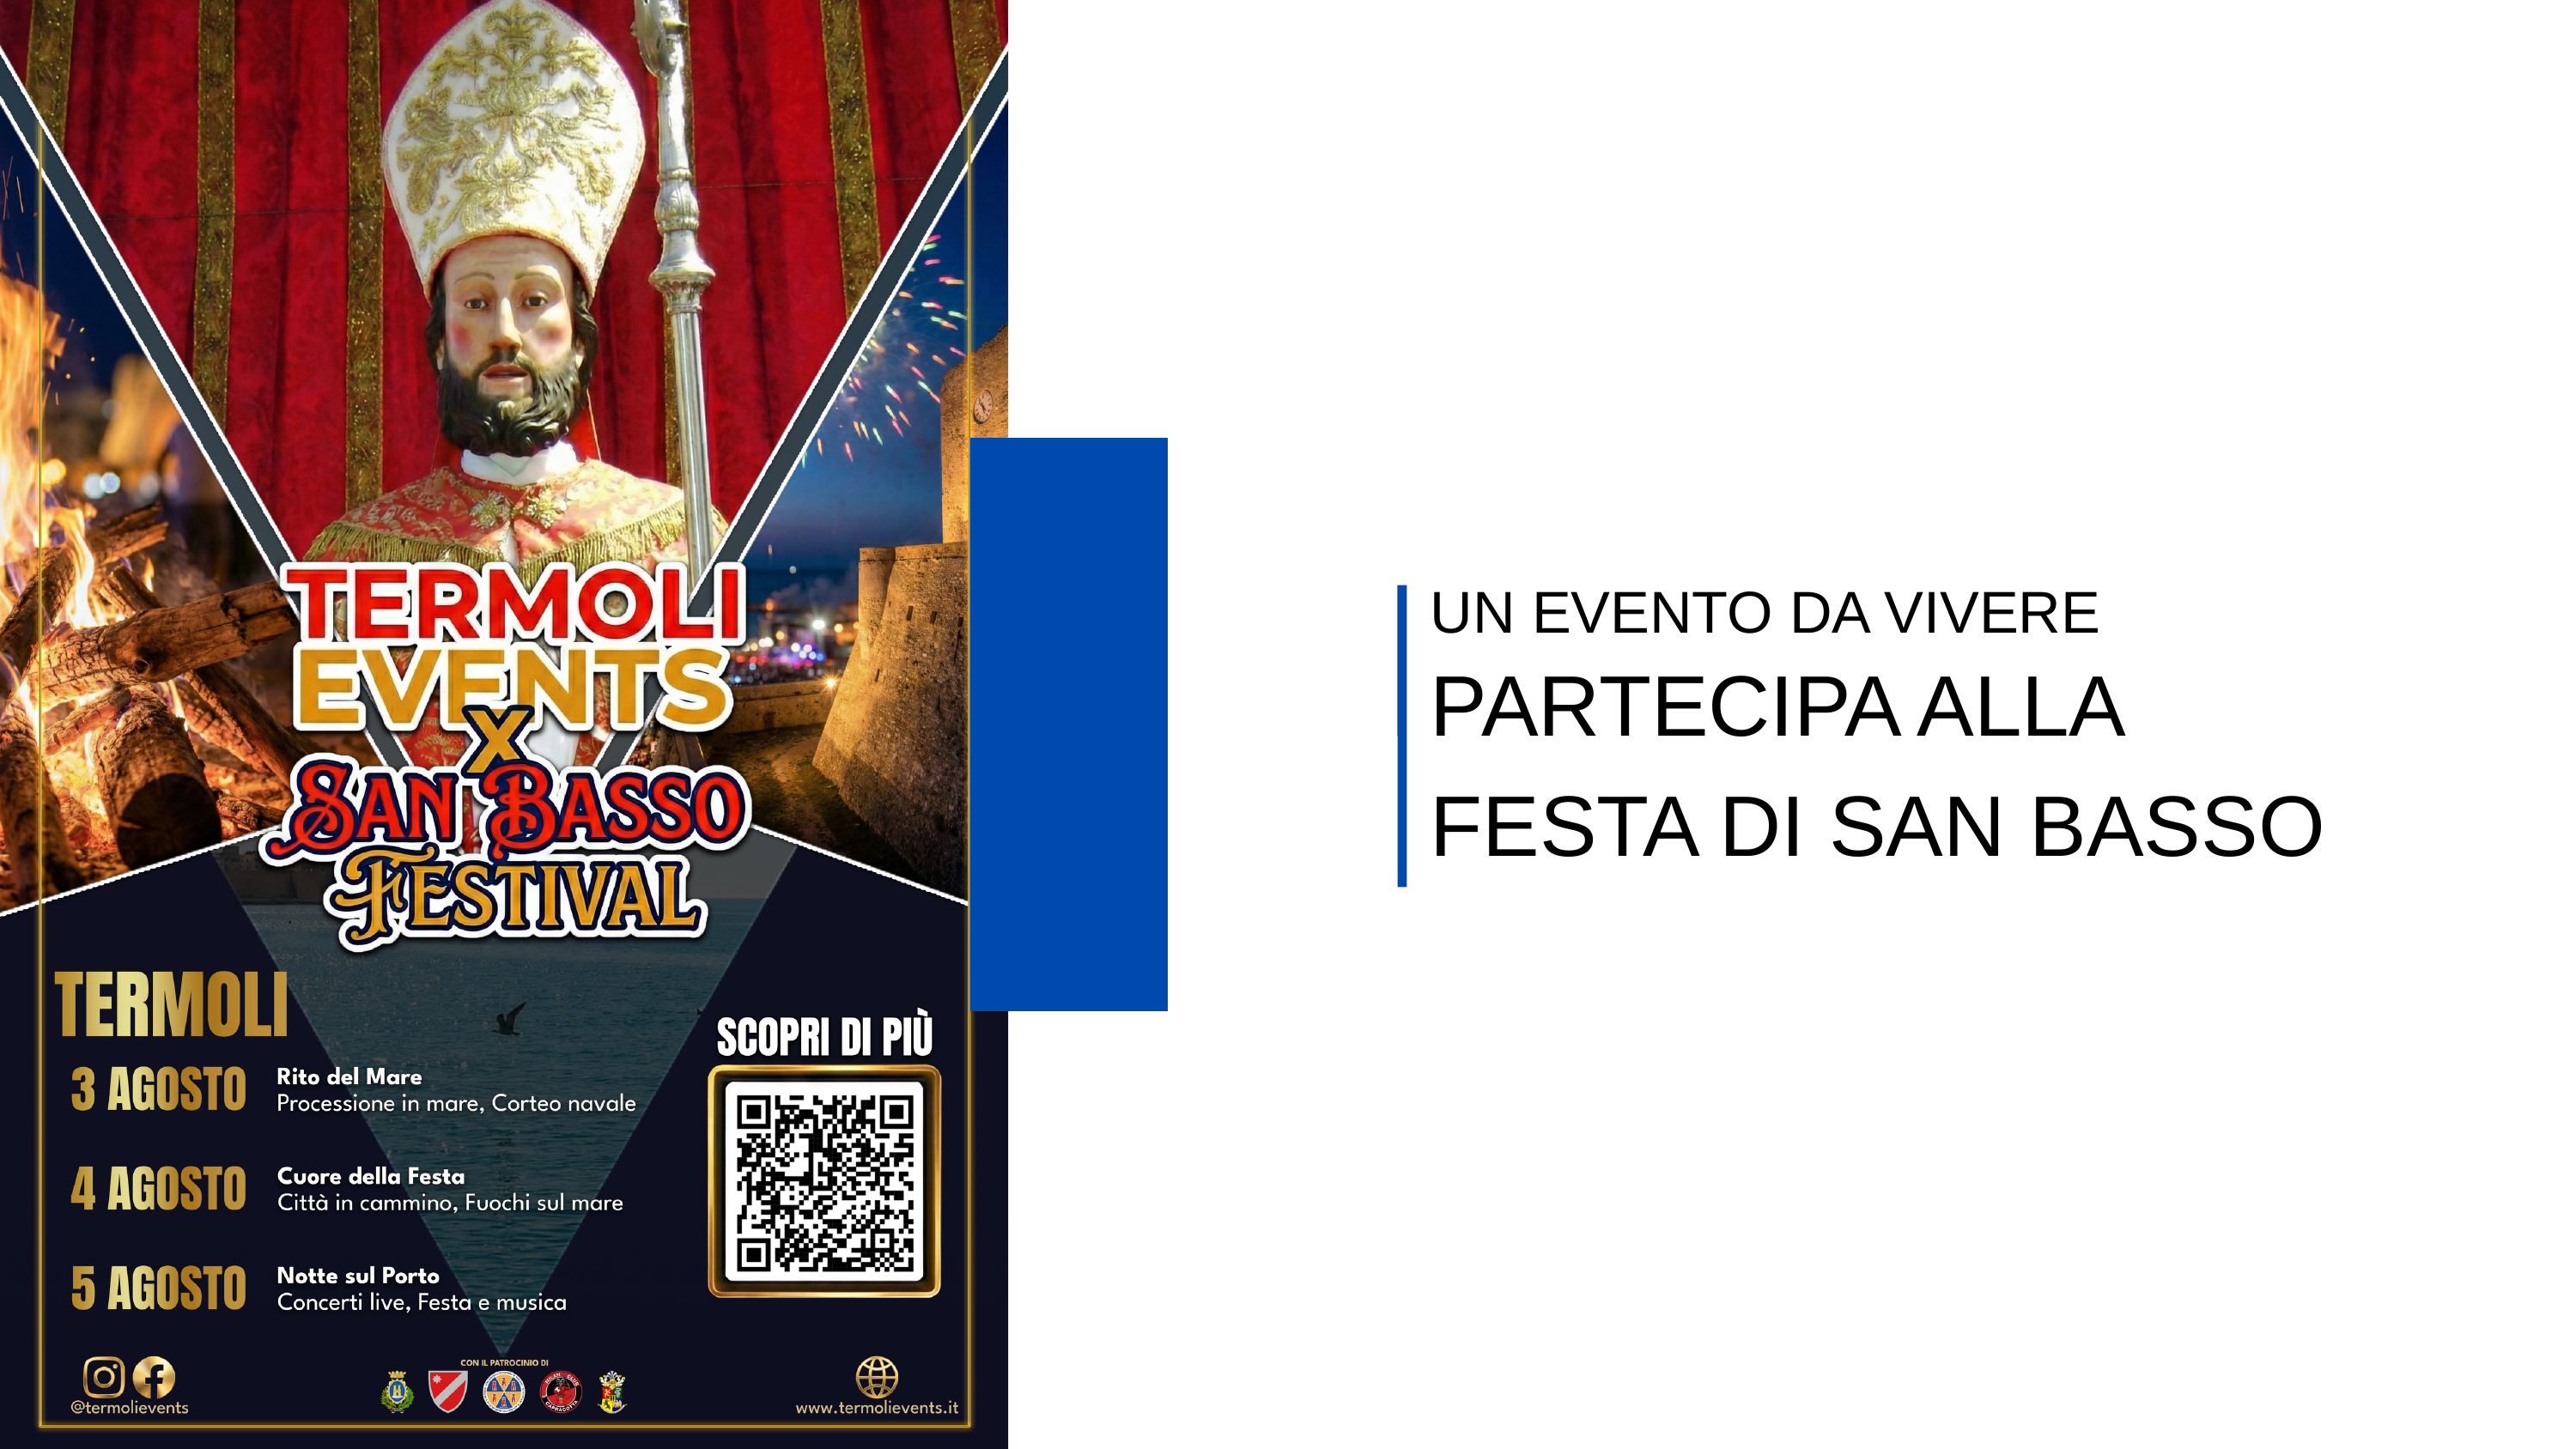

UN EVENTO DA VIVERE

PARTECIPA ALLA FESTA DI SAN BASSO